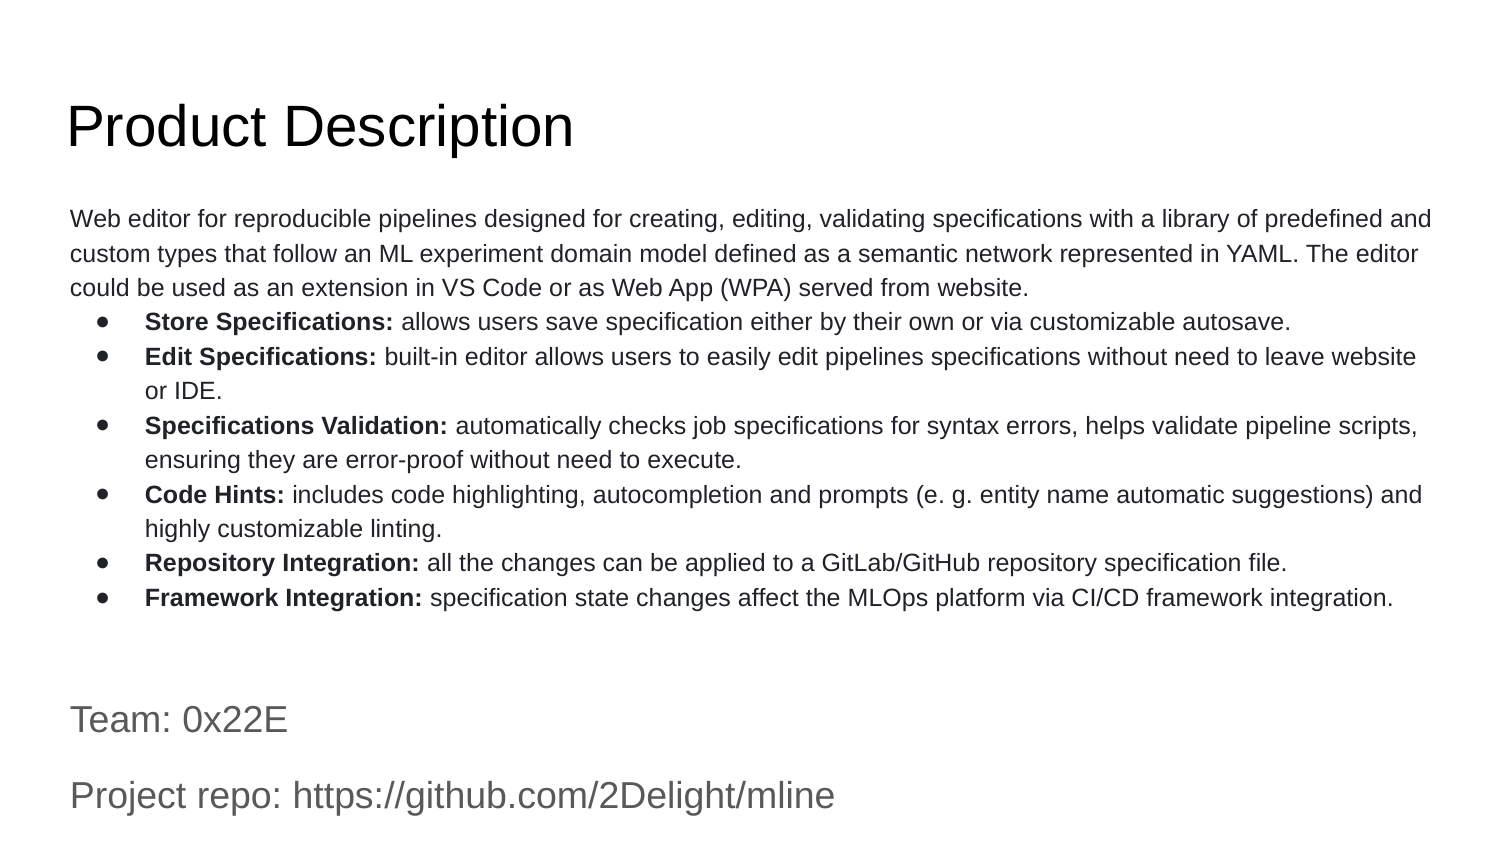

Product Description
Web editor for reproducible pipelines designed for creating, editing, validating specifications with a library of predefined and custom types that follow an ML experiment domain model defined as a semantic network represented in YAML. The editor could be used as an extension in VS Code or as Web App (WPA) served from website.
Store Specifications: allows users save specification either by their own or via customizable autosave.
Edit Specifications: built-in editor allows users to easily edit pipelines specifications without need to leave website or IDE.
Specifications Validation: automatically checks job specifications for syntax errors, helps validate pipeline scripts, ensuring they are error-proof without need to execute.
Code Hints: includes code highlighting, autocompletion and prompts (e. g. entity name automatic suggestions) and highly customizable linting.
Repository Integration: all the changes can be applied to a GitLab/GitHub repository specification file.
Framework Integration: specification state changes affect the MLOps platform via CI/CD framework integration.

Team: 0x22E
Project repo: https://github.com/2Delight/mline